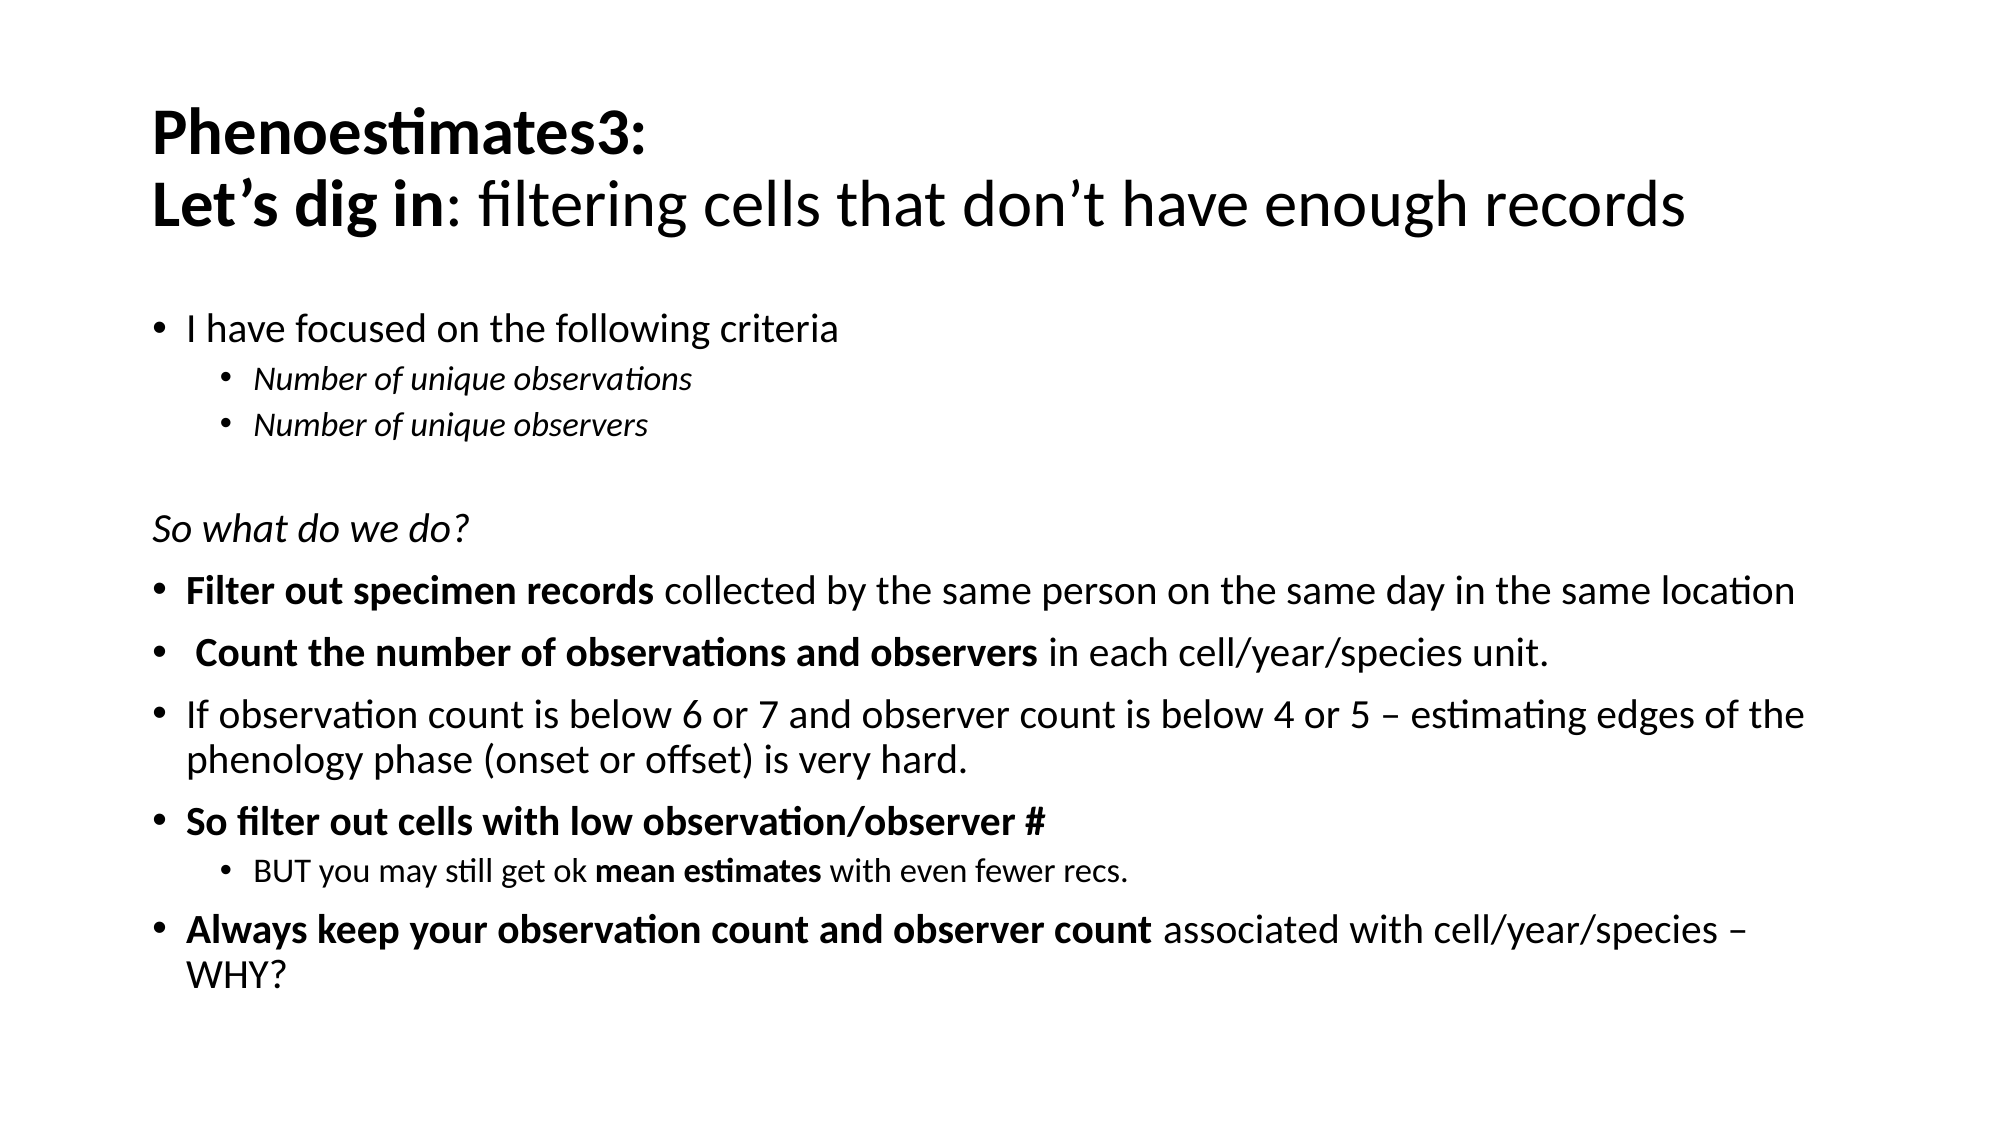

# Phenoestimates3: Let’s dig in: filtering cells that don’t have enough records
I have focused on the following criteria
Number of unique observations
Number of unique observers

So what do we do?
Filter out specimen records collected by the same person on the same day in the same location
 Count the number of observations and observers in each cell/year/species unit.
If observation count is below 6 or 7 and observer count is below 4 or 5 – estimating edges of the phenology phase (onset or offset) is very hard.
So filter out cells with low observation/observer #
BUT you may still get ok mean estimates with even fewer recs.
Always keep your observation count and observer count associated with cell/year/species – WHY?